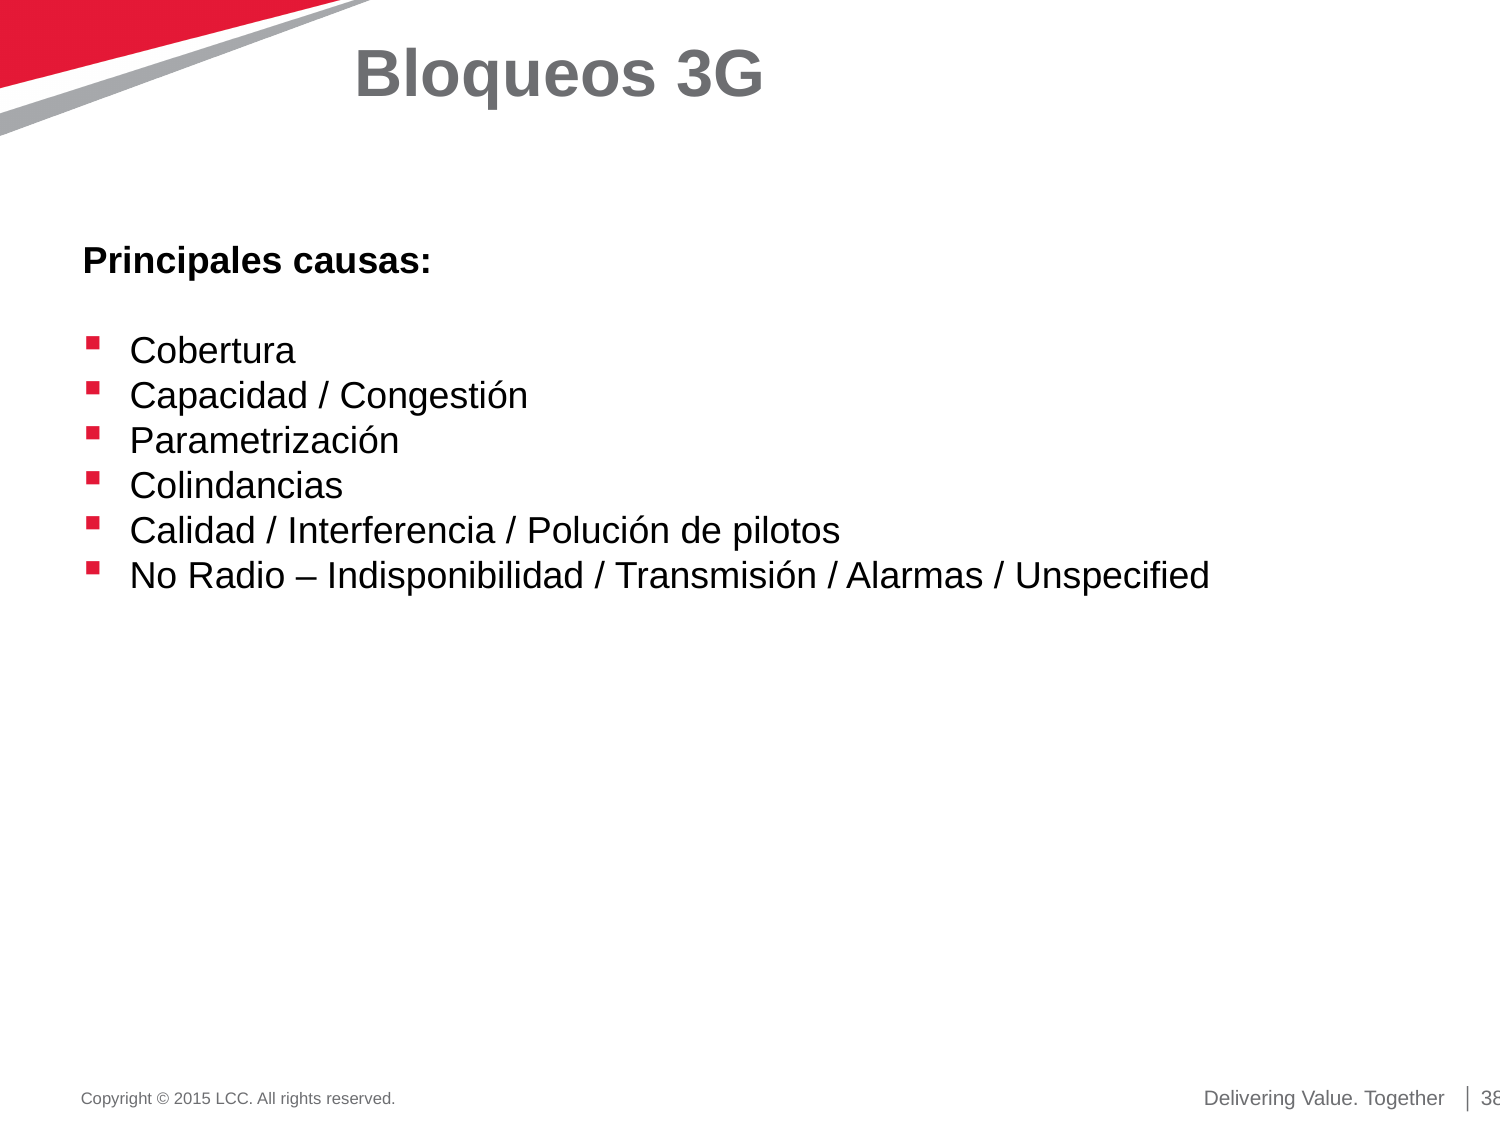

# Bloqueos 3G
Principales causas:

Cobertura
Capacidad / Congestión
Parametrización
Colindancias
Calidad / Interferencia / Polución de pilotos
No Radio – Indisponibilidad / Transmisión / Alarmas / Unspecified